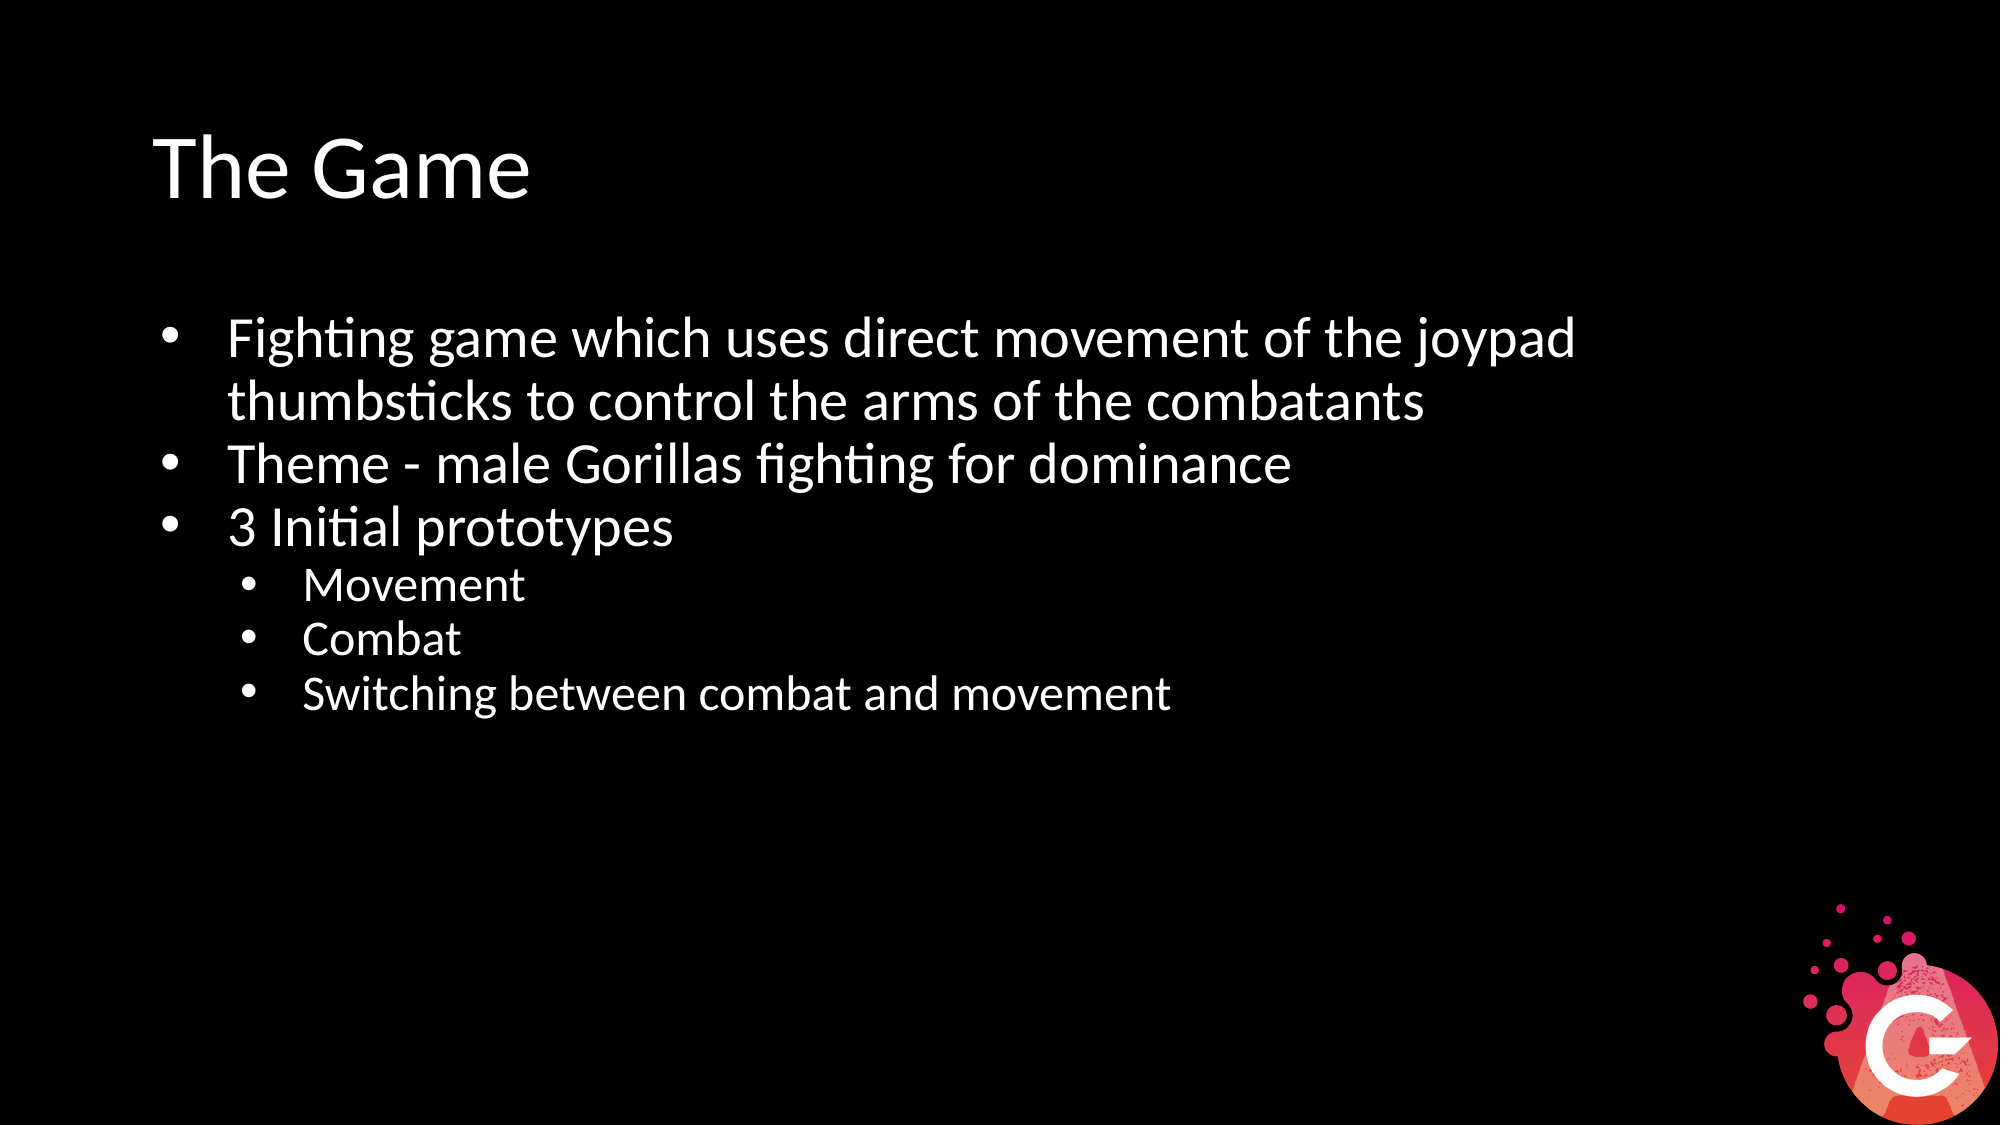

# The Game
Fighting game which uses direct movement of the joypad thumbsticks to control the arms of the combatants
Theme - male Gorillas fighting for dominance
3 Initial prototypes
Movement
Combat
Switching between combat and movement